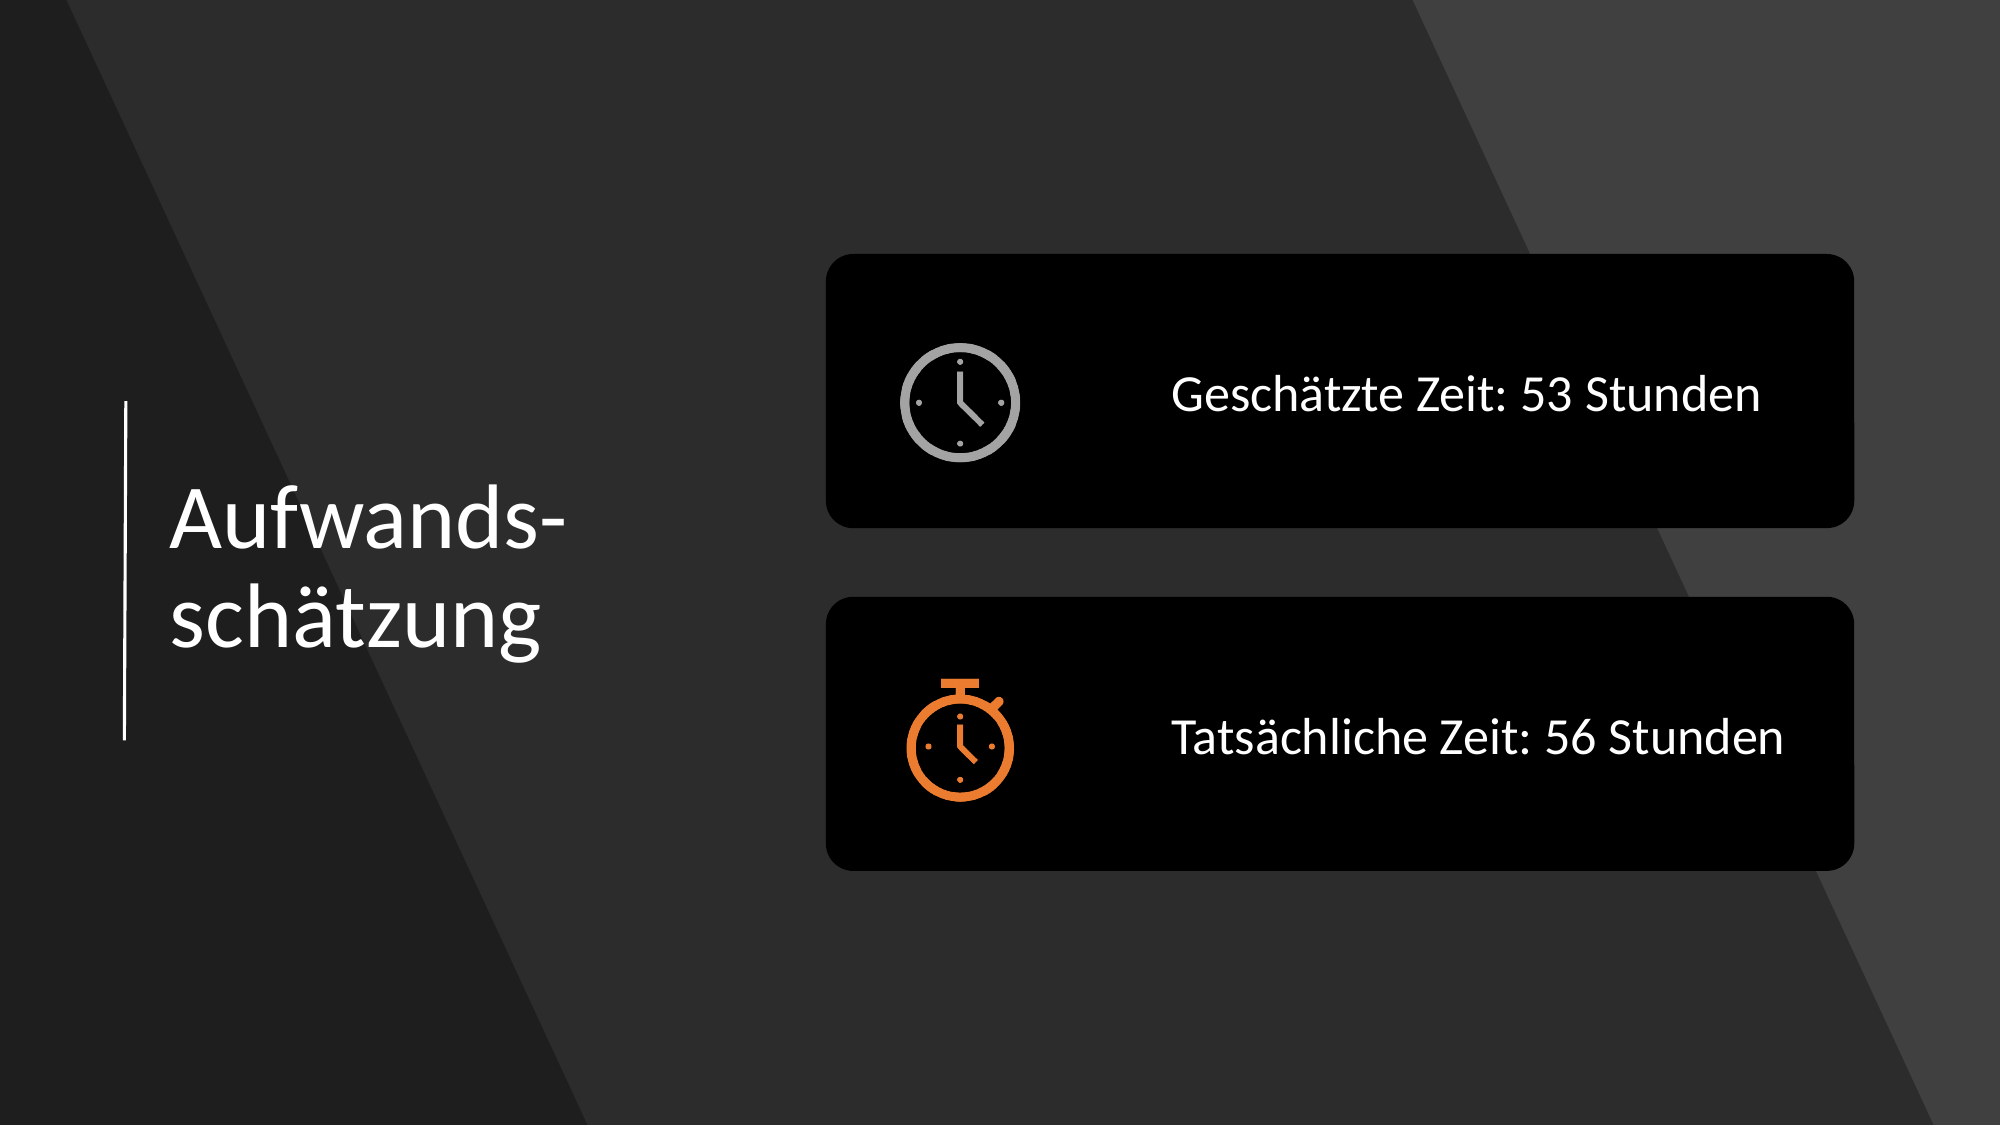

Geschätzte Zeit: 53 Stunden
Tatsächliche Zeit: 56 Stunden
# Aufwands-schätzung